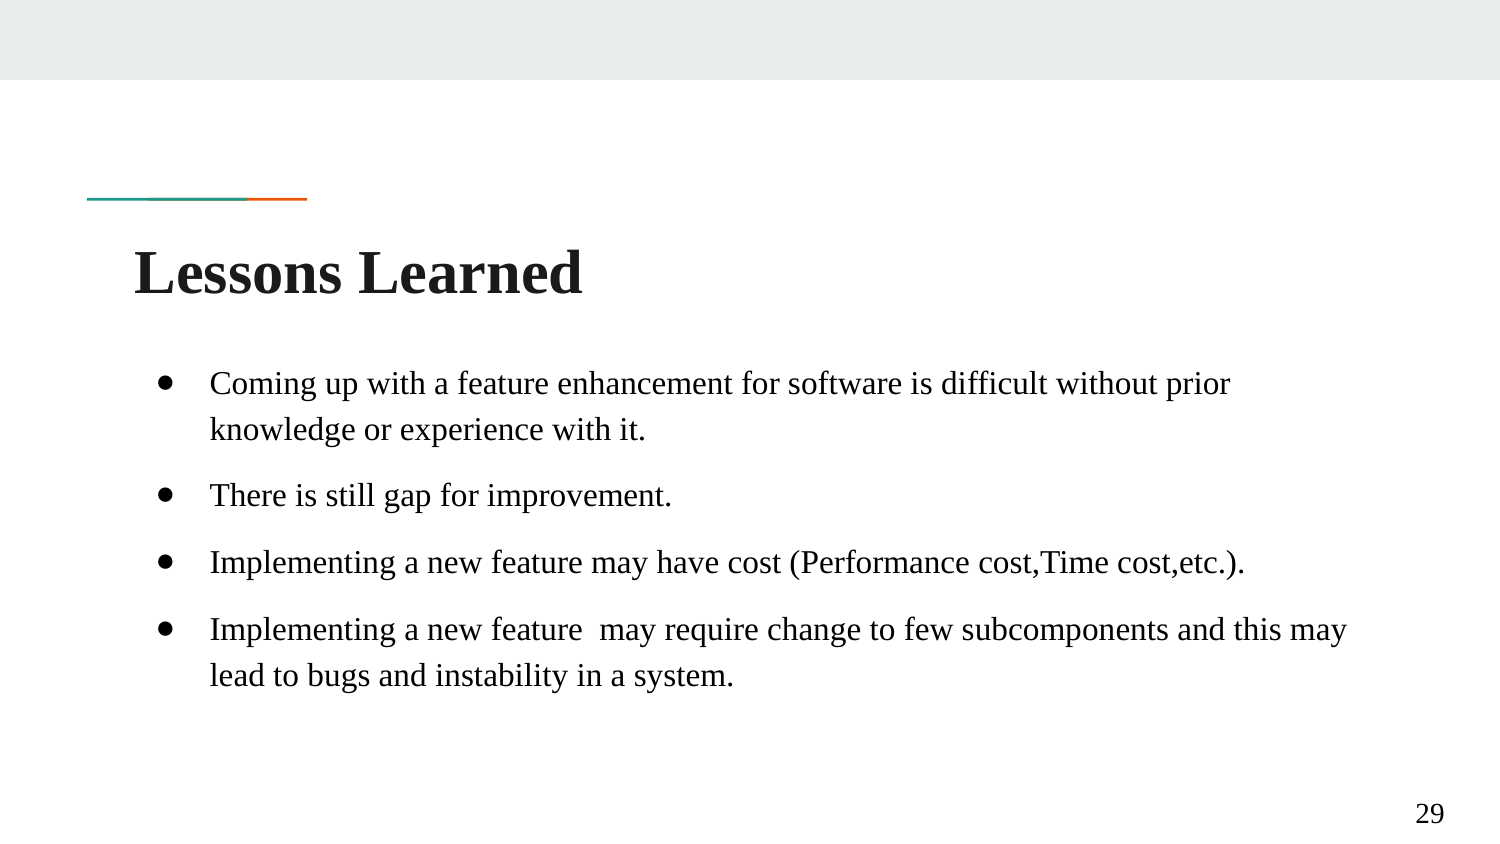

# Lessons Learned
Coming up with a feature enhancement for software is difficult without prior knowledge or experience with it.
There is still gap for improvement.
Implementing a new feature may have cost (Performance cost,Time cost,etc.).
Implementing a new feature  may require change to few subcomponents and this may lead to bugs and instability in a system.
29